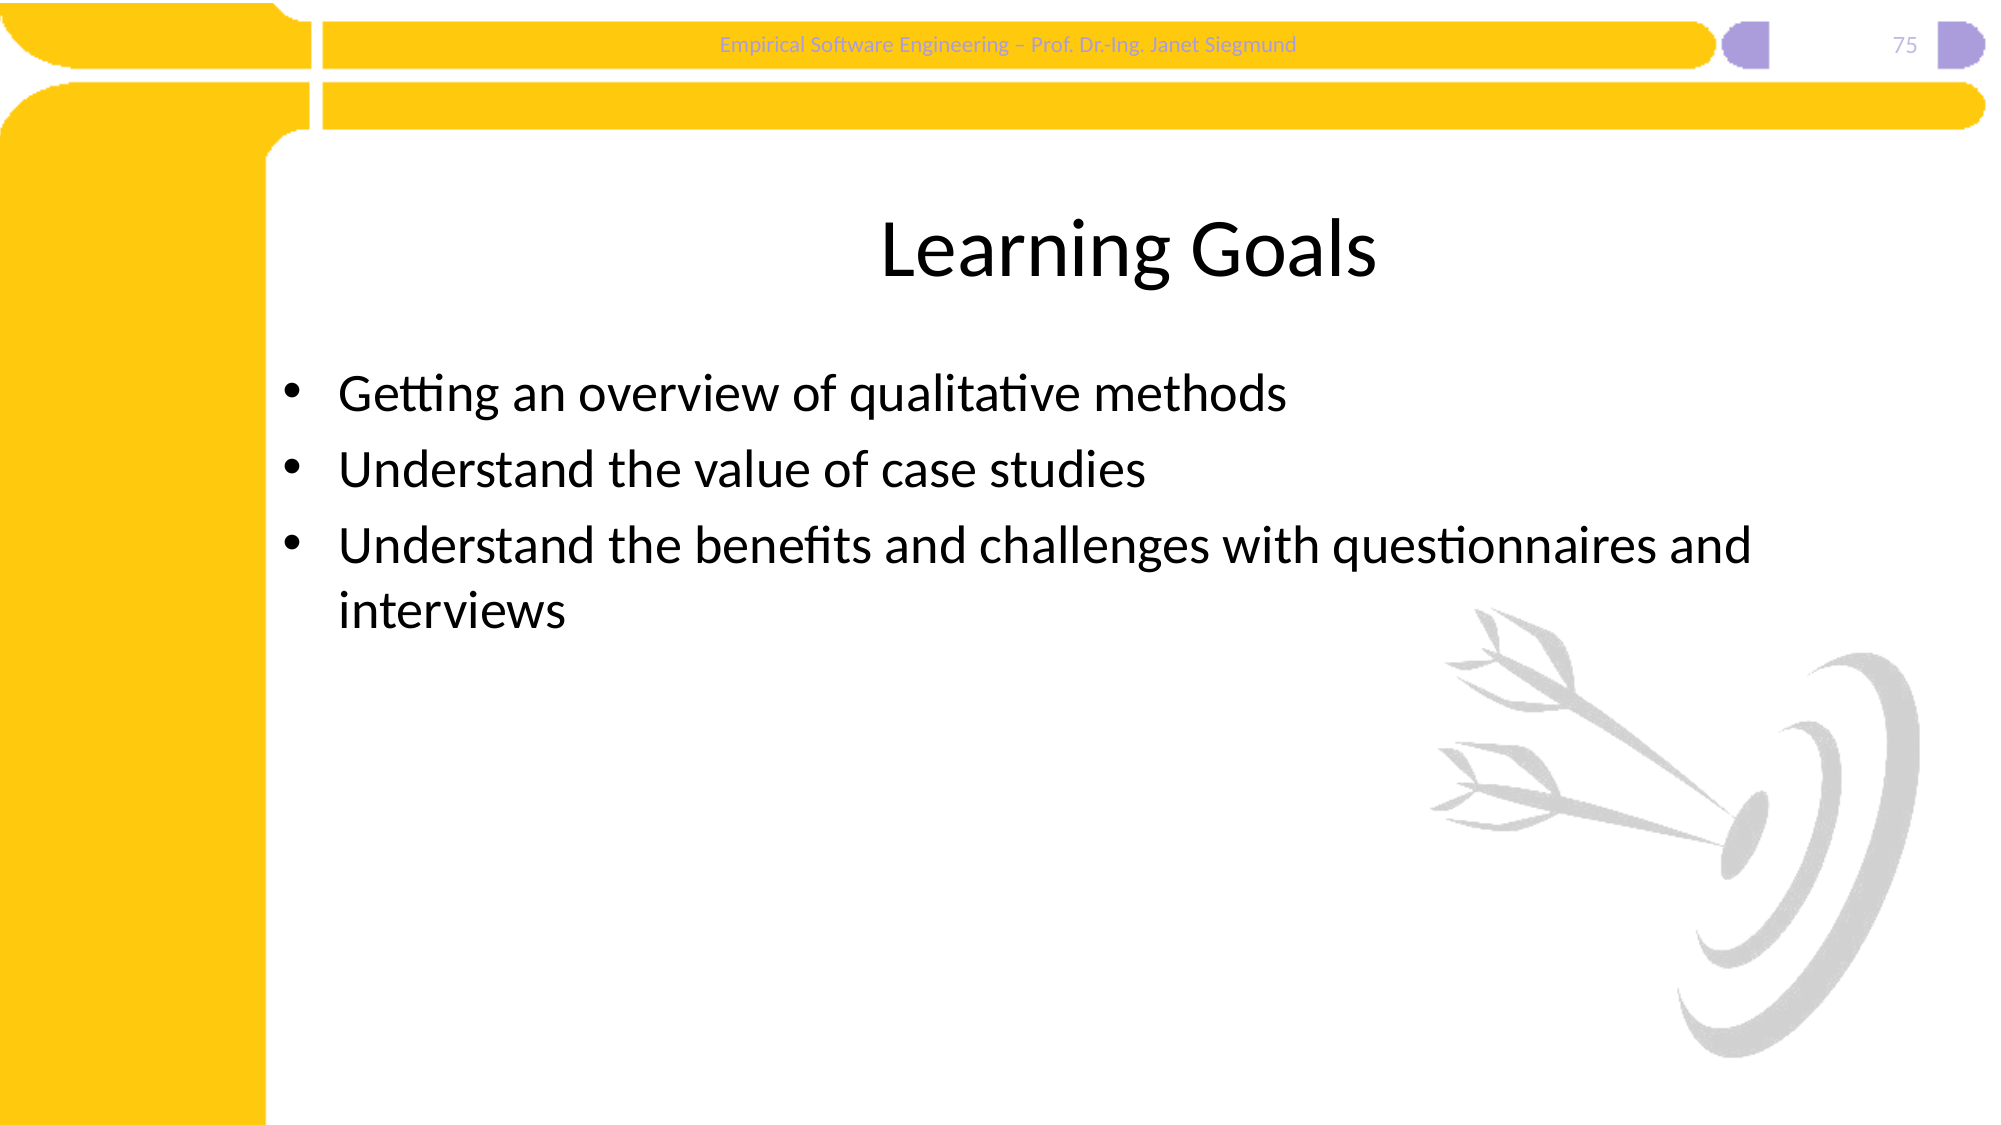

75
# Learning Goals
Getting an overview of qualitative methods
Understand the value of case studies
Understand the benefits and challenges with questionnaires and interviews